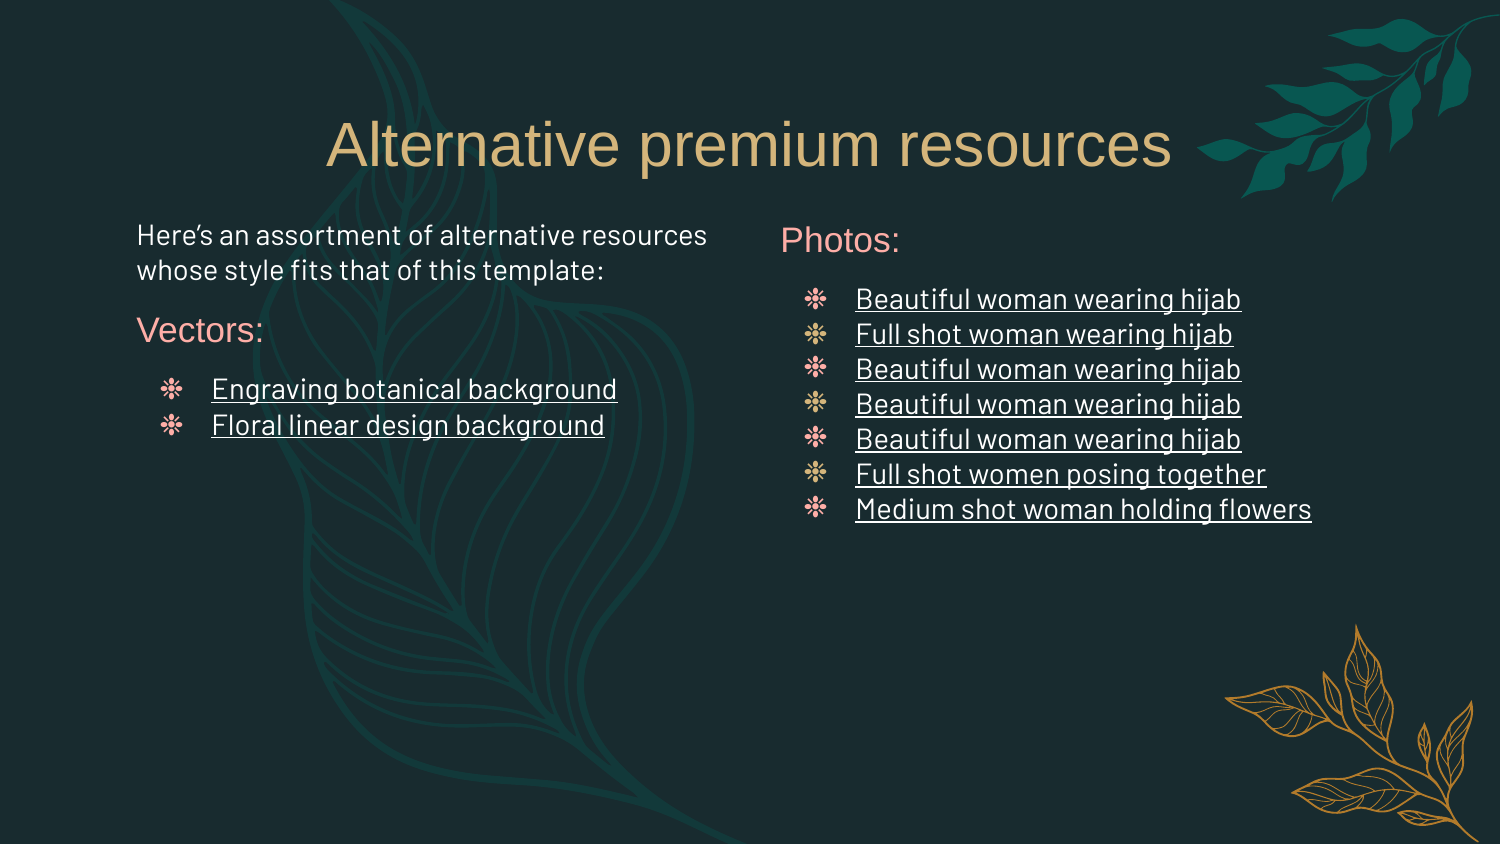

# Alternative premium resources
Here’s an assortment of alternative resources whose style fits that of this template:
Vectors:
Engraving botanical background
Floral linear design background
Photos:
Beautiful woman wearing hijab
Full shot woman wearing hijab
Beautiful woman wearing hijab
Beautiful woman wearing hijab
Beautiful woman wearing hijab
Full shot women posing together
Medium shot woman holding flowers